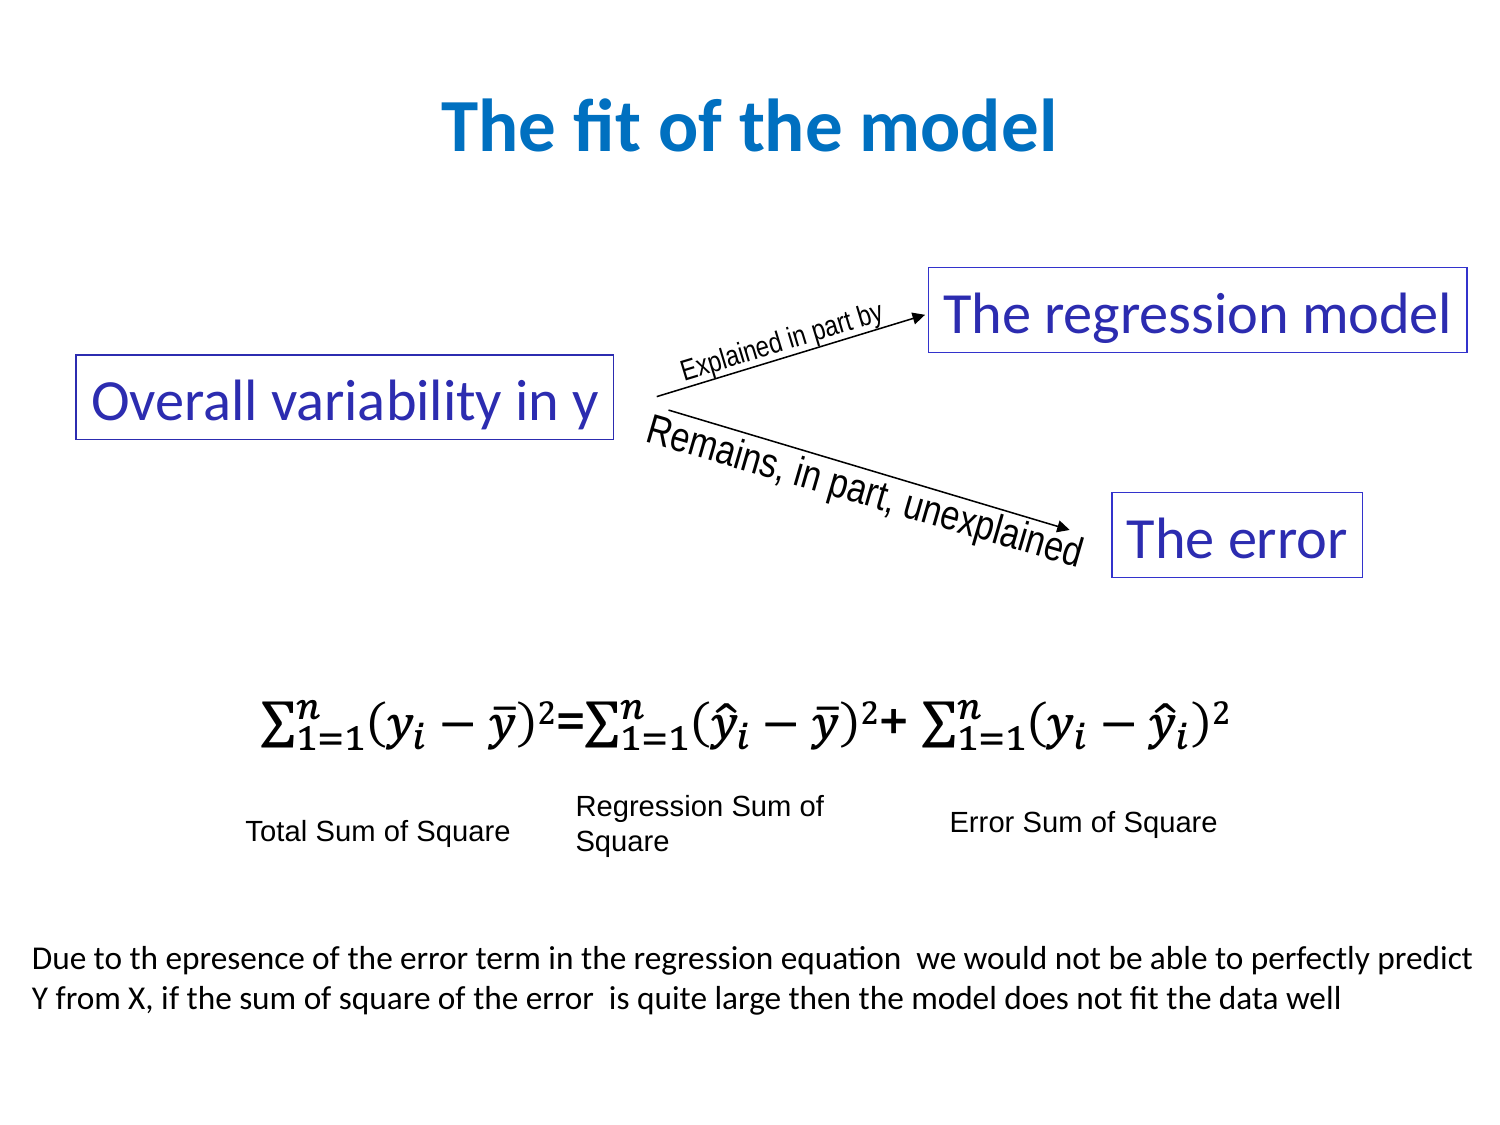

# The fit of the model
The regression model
Explained in part by

Overall variability in y

Remains, in part, unexplained
The error

Regression Sum of Square
Error Sum of Square
Total Sum of Square
Due to th epresence of the error term in the regression equation  we would not be able to perfectly predict
Y from X, if the sum of square of the error  is quite large then the model does not fit the data well